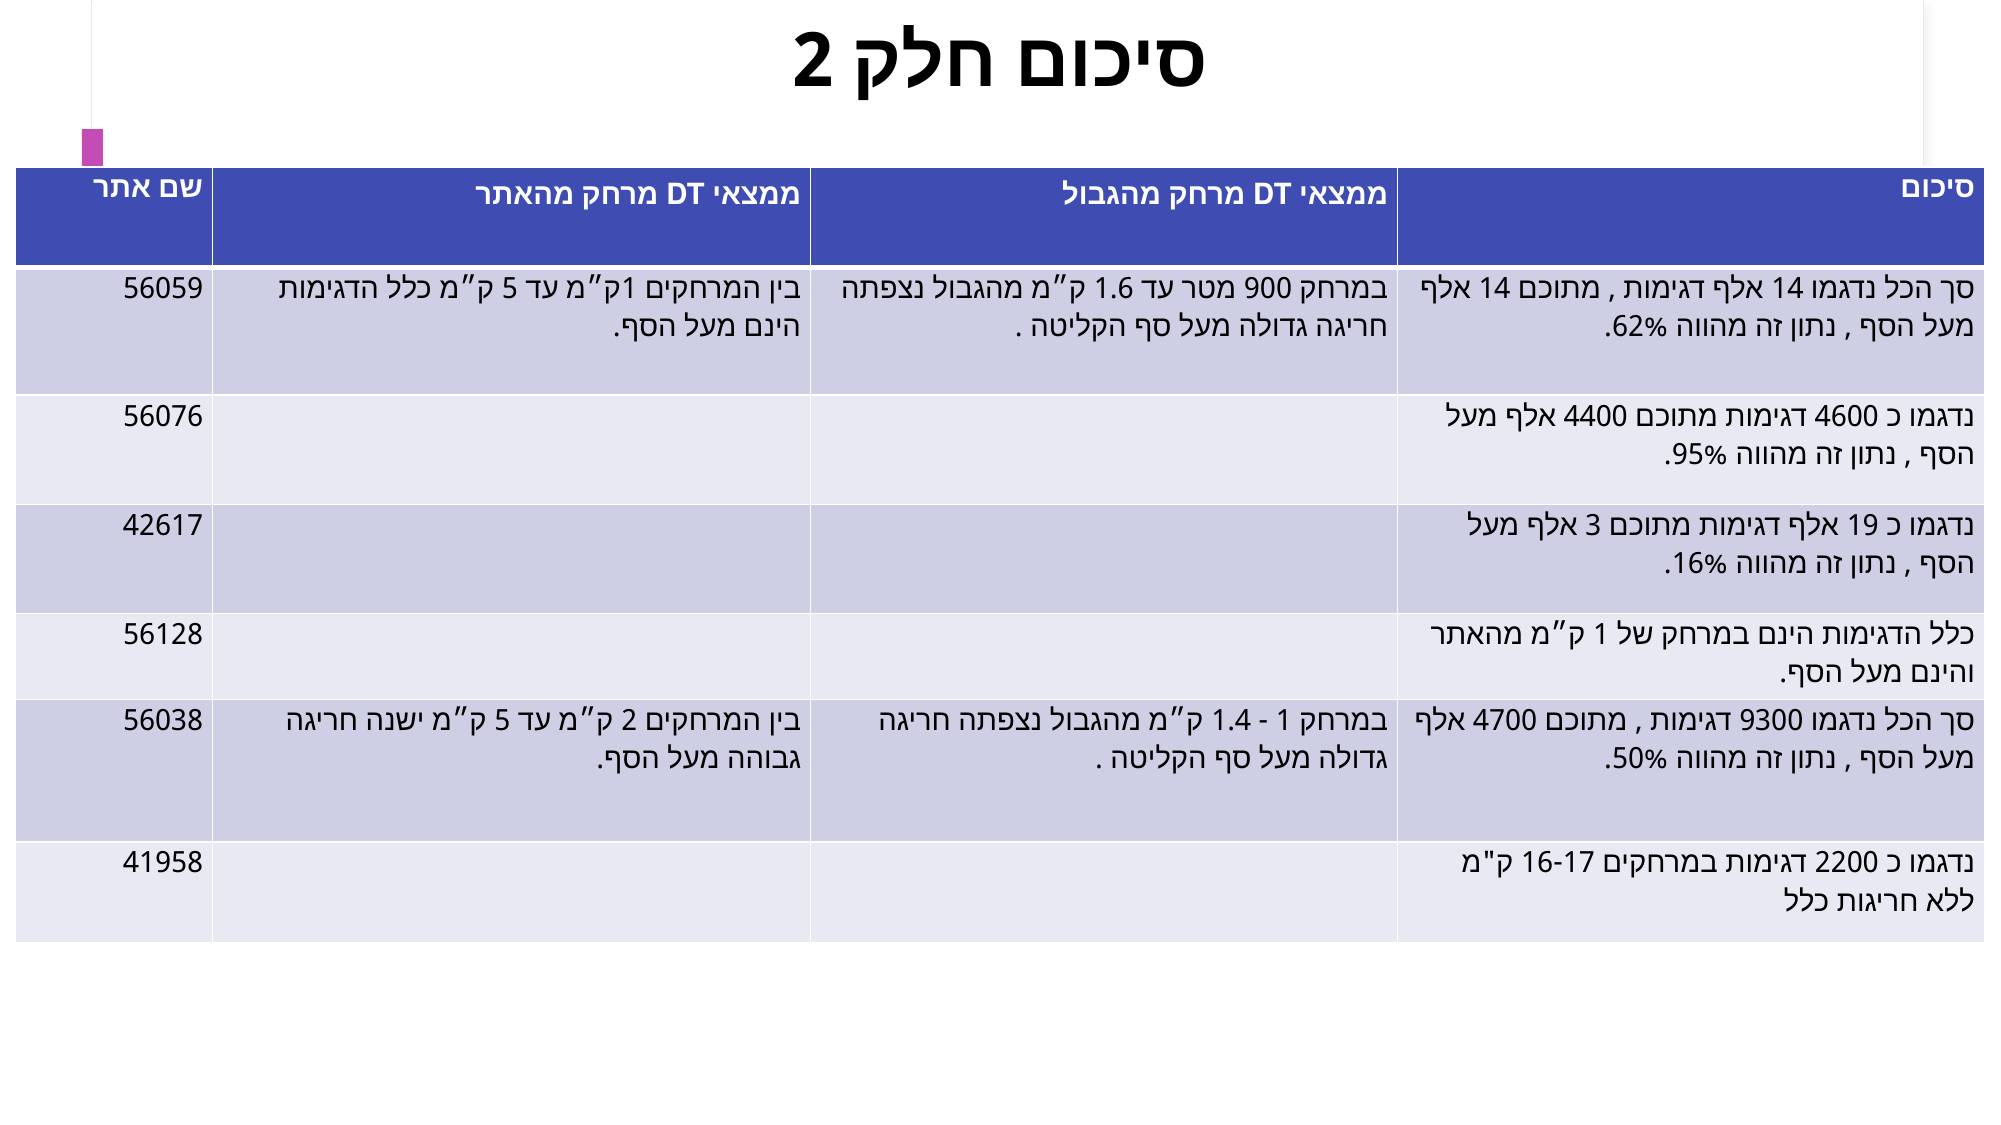

# סיכום חלק 2
| שם אתר | ממצאי DT מרחק מהאתר | ממצאי DT מרחק מהגבול | סיכום |
| --- | --- | --- | --- |
| 56059 | בין המרחקים 1ק״מ עד 5 ק״מ כלל הדגימות הינם מעל הסף. | במרחק 900 מטר עד 1.6 ק״מ מהגבול נצפתה חריגה גדולה מעל סף הקליטה . | סך הכל נדגמו 14 אלף דגימות , מתוכם 14 אלף מעל הסף , נתון זה מהווה 62%. |
| 56076 |  |  | נדגמו כ 4600 דגימות מתוכם 4400 אלף מעל הסף , נתון זה מהווה 95%. |
| 42617 |  |  | נדגמו כ 19 אלף דגימות מתוכם 3 אלף מעל הסף , נתון זה מהווה 16%. |
| 56128 |  |  | כלל הדגימות הינם במרחק של 1 ק״מ מהאתר והינם מעל הסף. |
| 56038 | בין המרחקים 2 ק״מ עד 5 ק״מ ישנה חריגה גבוהה מעל הסף. | במרחק 1 - 1.4 ק״מ מהגבול נצפתה חריגה גדולה מעל סף הקליטה . | סך הכל נדגמו 9300 דגימות , מתוכם 4700 אלף מעל הסף , נתון זה מהווה 50%. |
| 41958 |  |  | נדגמו כ 2200 דגימות במרחקים 16-17 ק"מ ללא חריגות כלל |